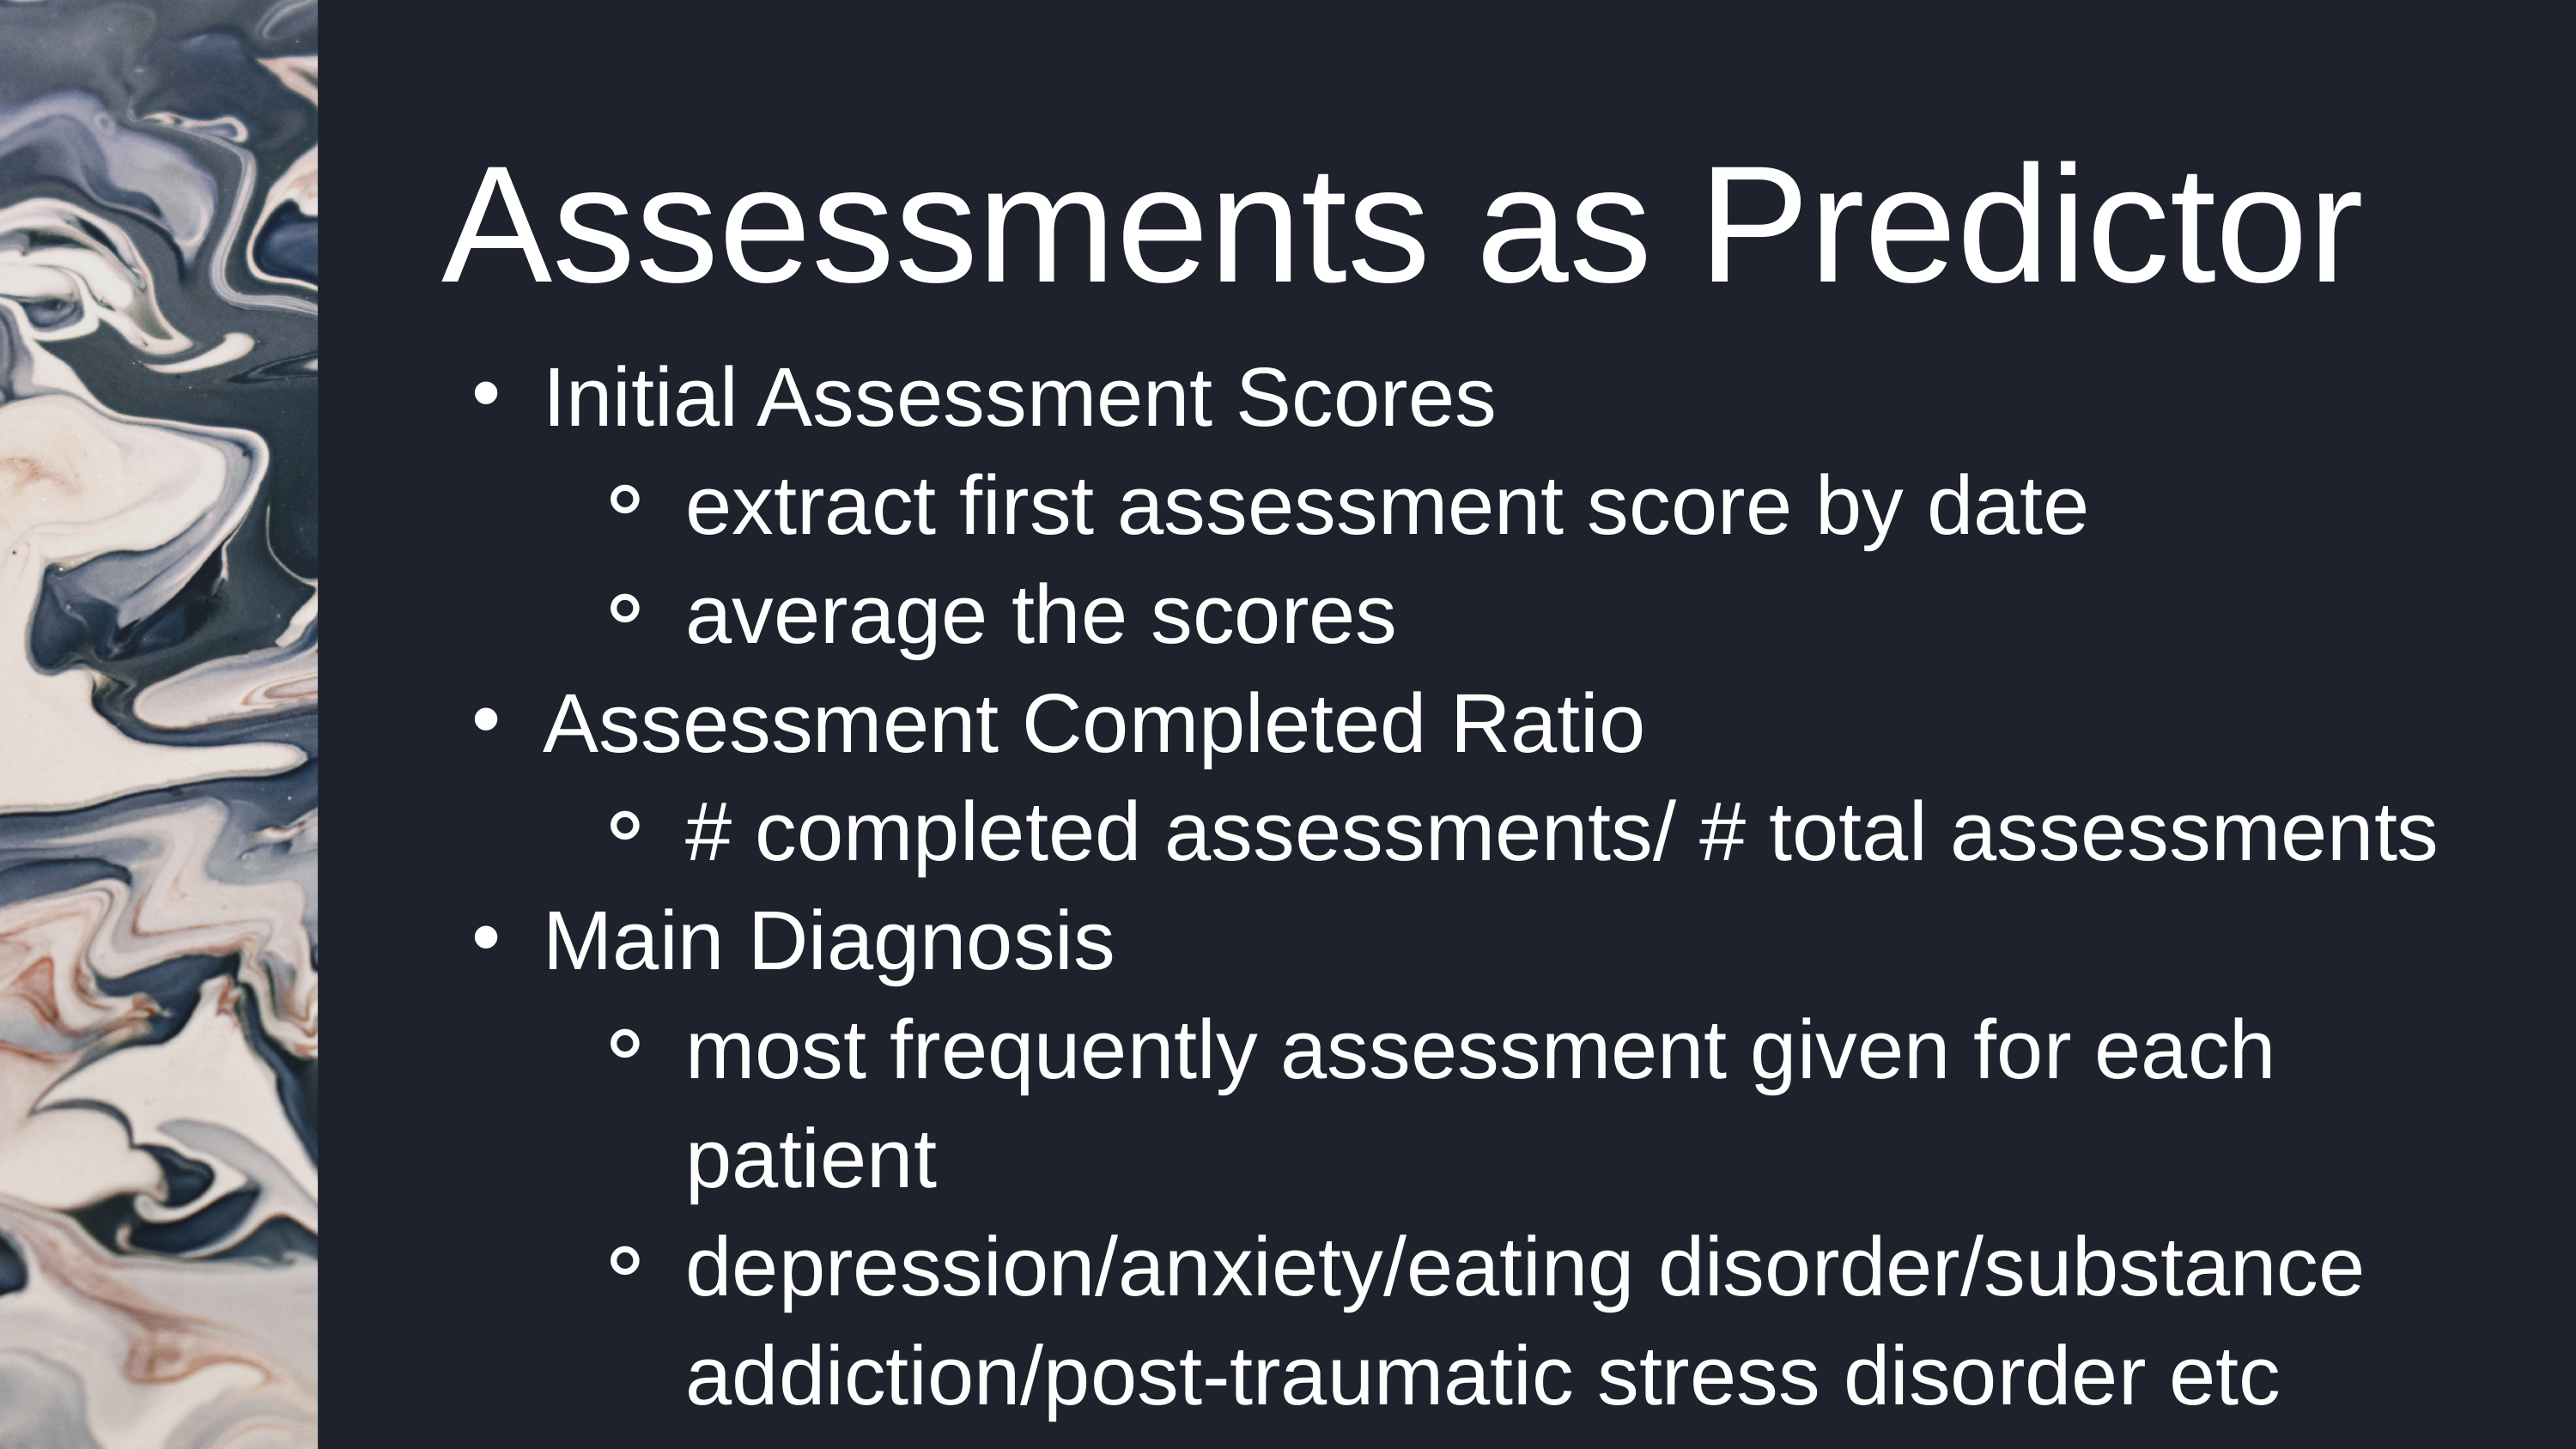

Assessments as Predictor
Initial Assessment Scores
extract first assessment score by date
average the scores
Assessment Completed Ratio
# completed assessments/ # total assessments
Main Diagnosis
most frequently assessment given for each patient
depression/anxiety/eating disorder/substance addiction/post-traumatic stress disorder etc
challenges